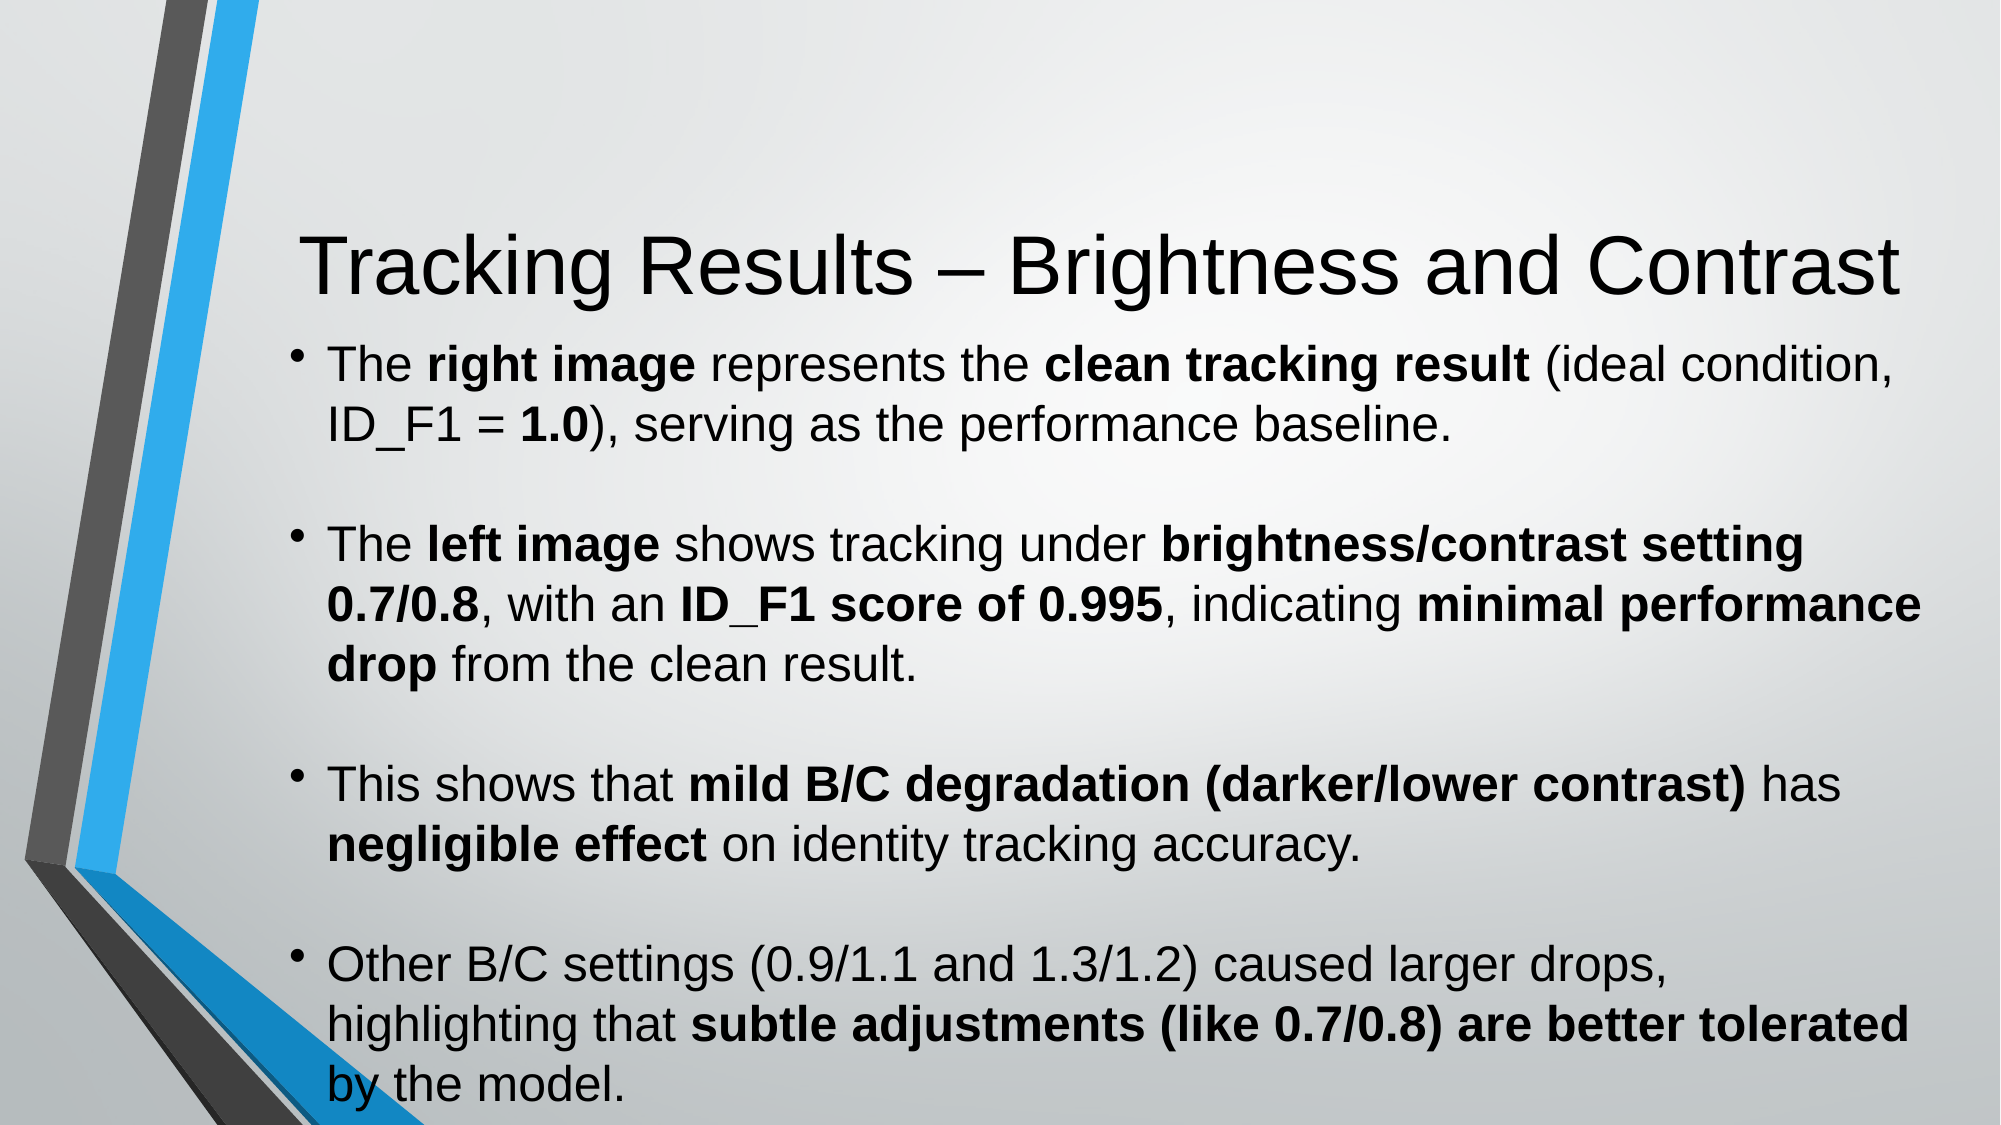

# Tracking Results – Brightness and Contrast
The right image represents the clean tracking result (ideal condition, ID_F1 = 1.0), serving as the performance baseline.

The left image shows tracking under brightness/contrast setting 0.7/0.8, with an ID_F1 score of 0.995, indicating minimal performance drop from the clean result.

This shows that mild B/C degradation (darker/lower contrast) has negligible effect on identity tracking accuracy.

Other B/C settings (0.9/1.1 and 1.3/1.2) caused larger drops, highlighting that subtle adjustments (like 0.7/0.8) are better tolerated by the model.